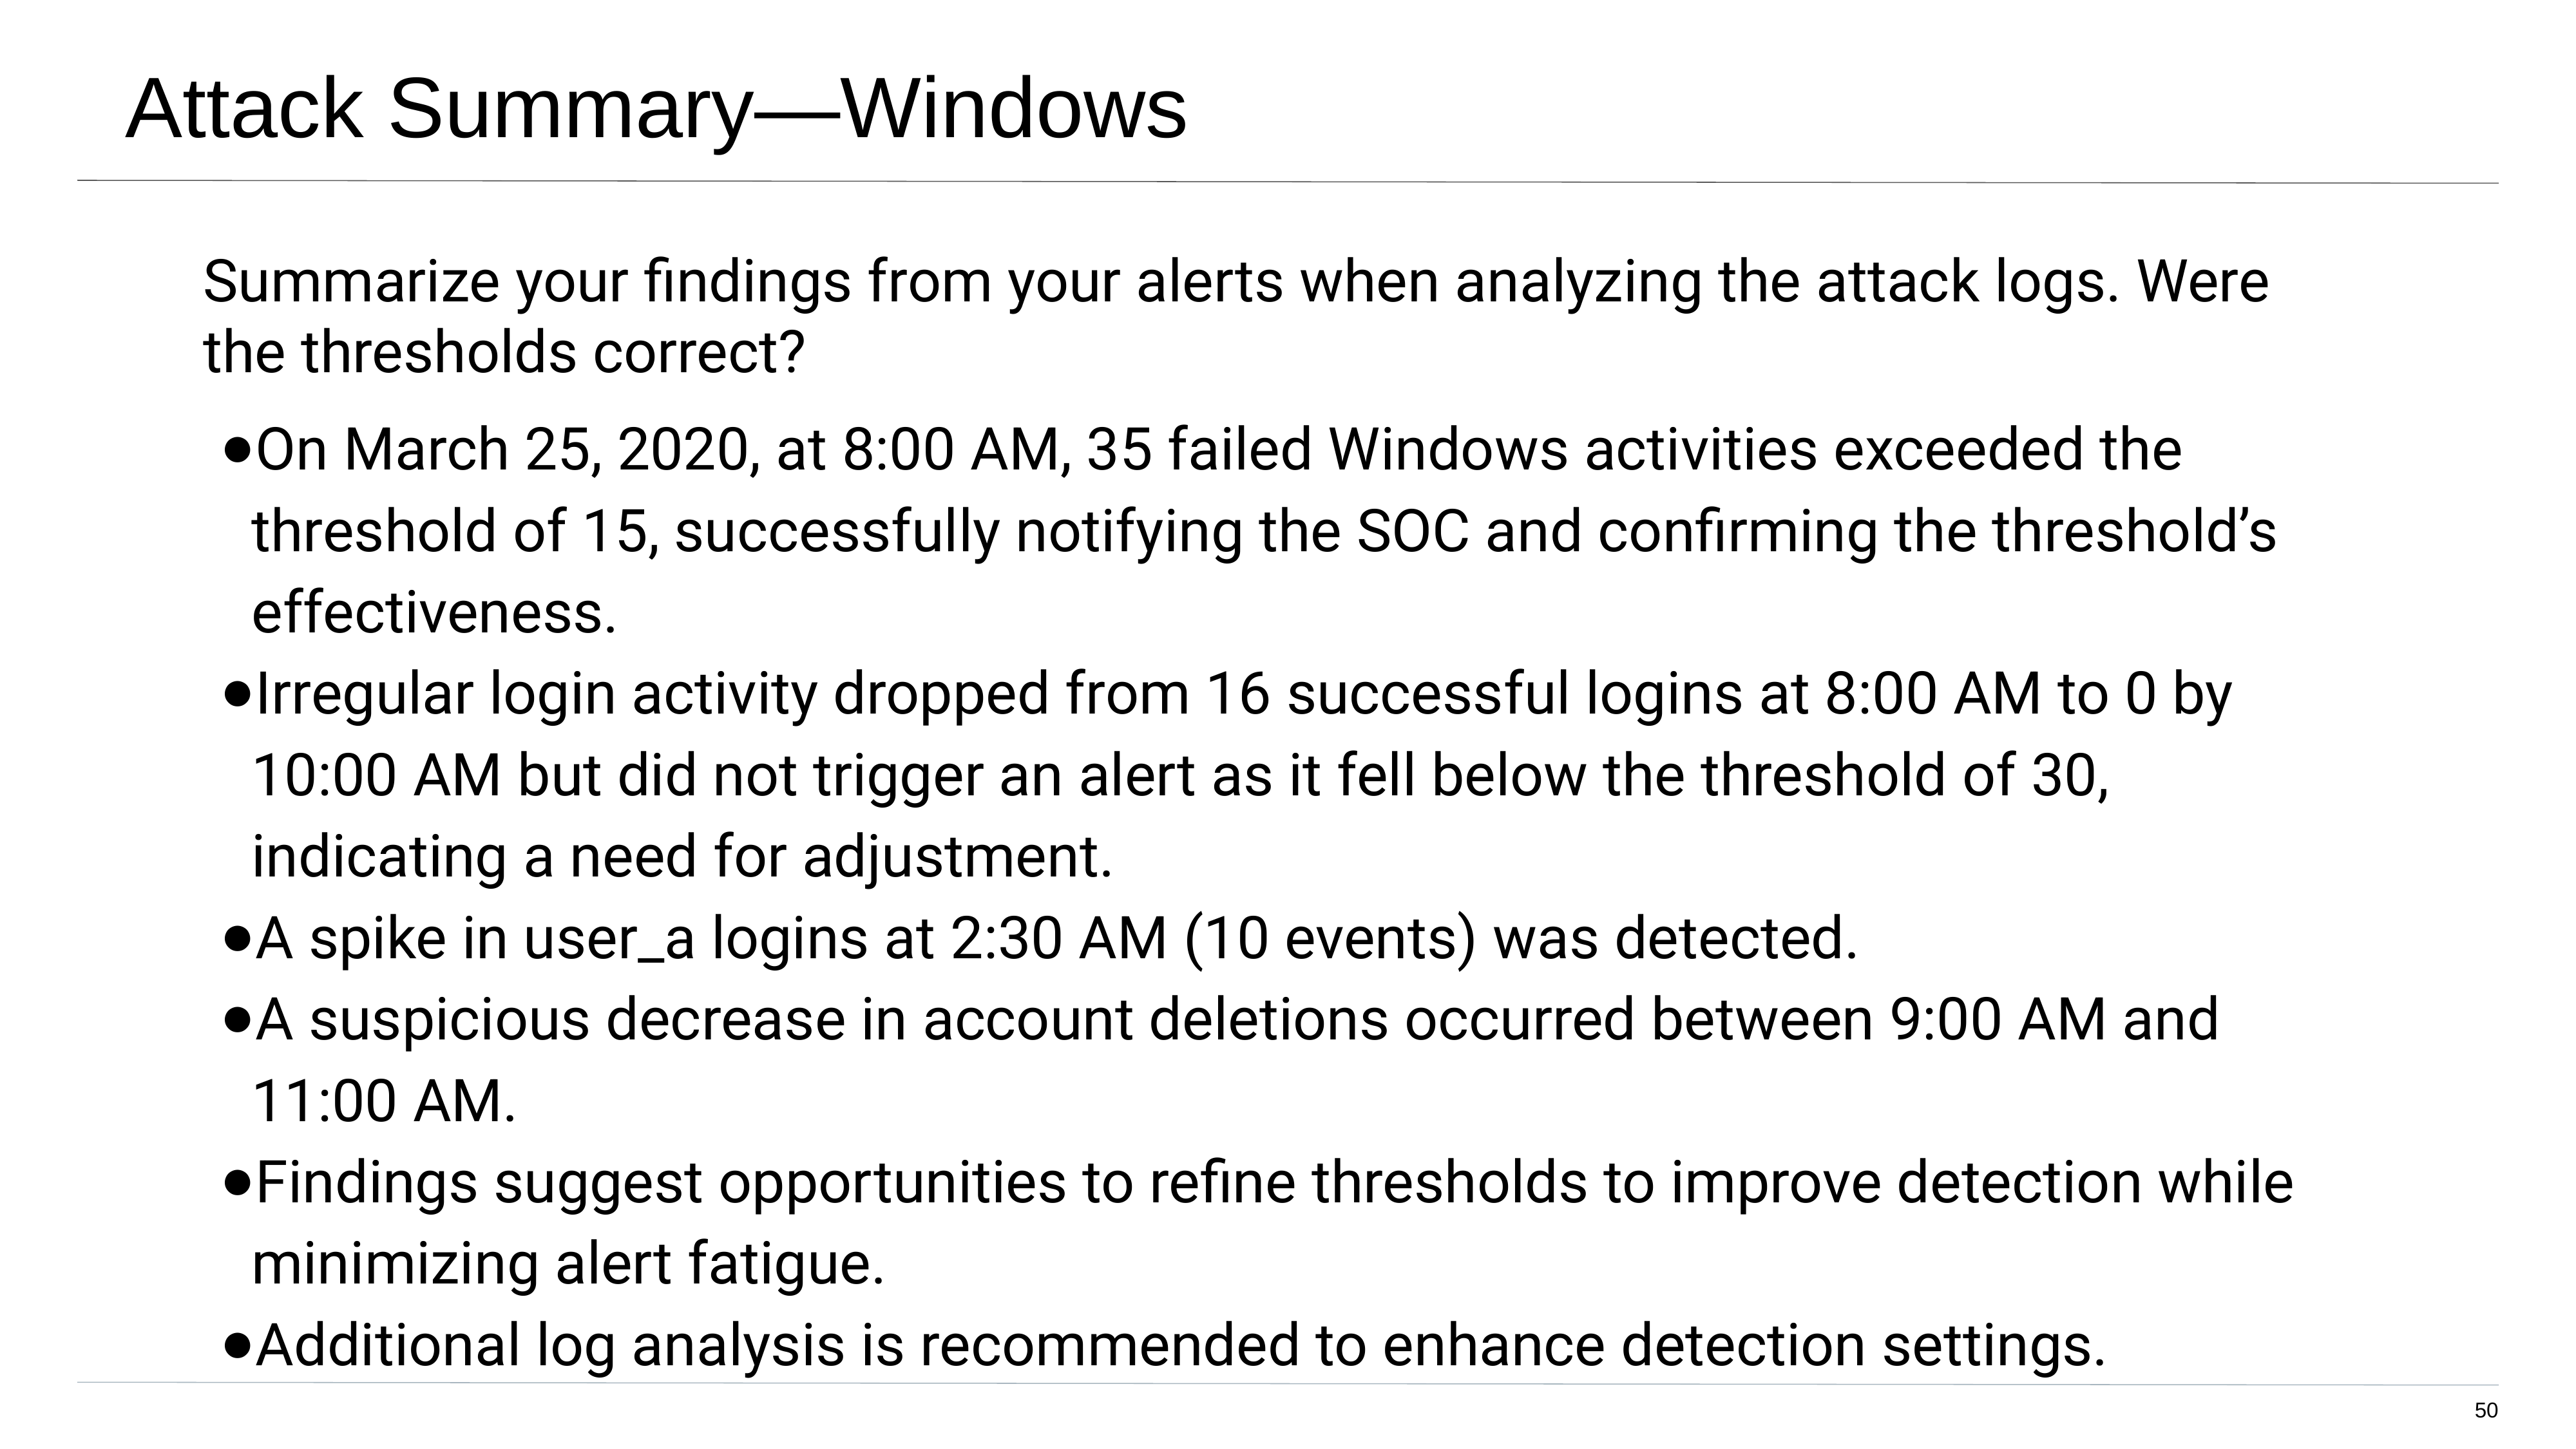

# Attack Summary—Windows
Summarize your findings from your alerts when analyzing the attack logs. Were the thresholds correct?
On March 25, 2020, at 8:00 AM, 35 failed Windows activities exceeded the threshold of 15, successfully notifying the SOC and confirming the threshold’s effectiveness.
Irregular login activity dropped from 16 successful logins at 8:00 AM to 0 by 10:00 AM but did not trigger an alert as it fell below the threshold of 30, indicating a need for adjustment.
A spike in user_a logins at 2:30 AM (10 events) was detected.
A suspicious decrease in account deletions occurred between 9:00 AM and 11:00 AM.
Findings suggest opportunities to refine thresholds to improve detection while minimizing alert fatigue.
Additional log analysis is recommended to enhance detection settings.

50